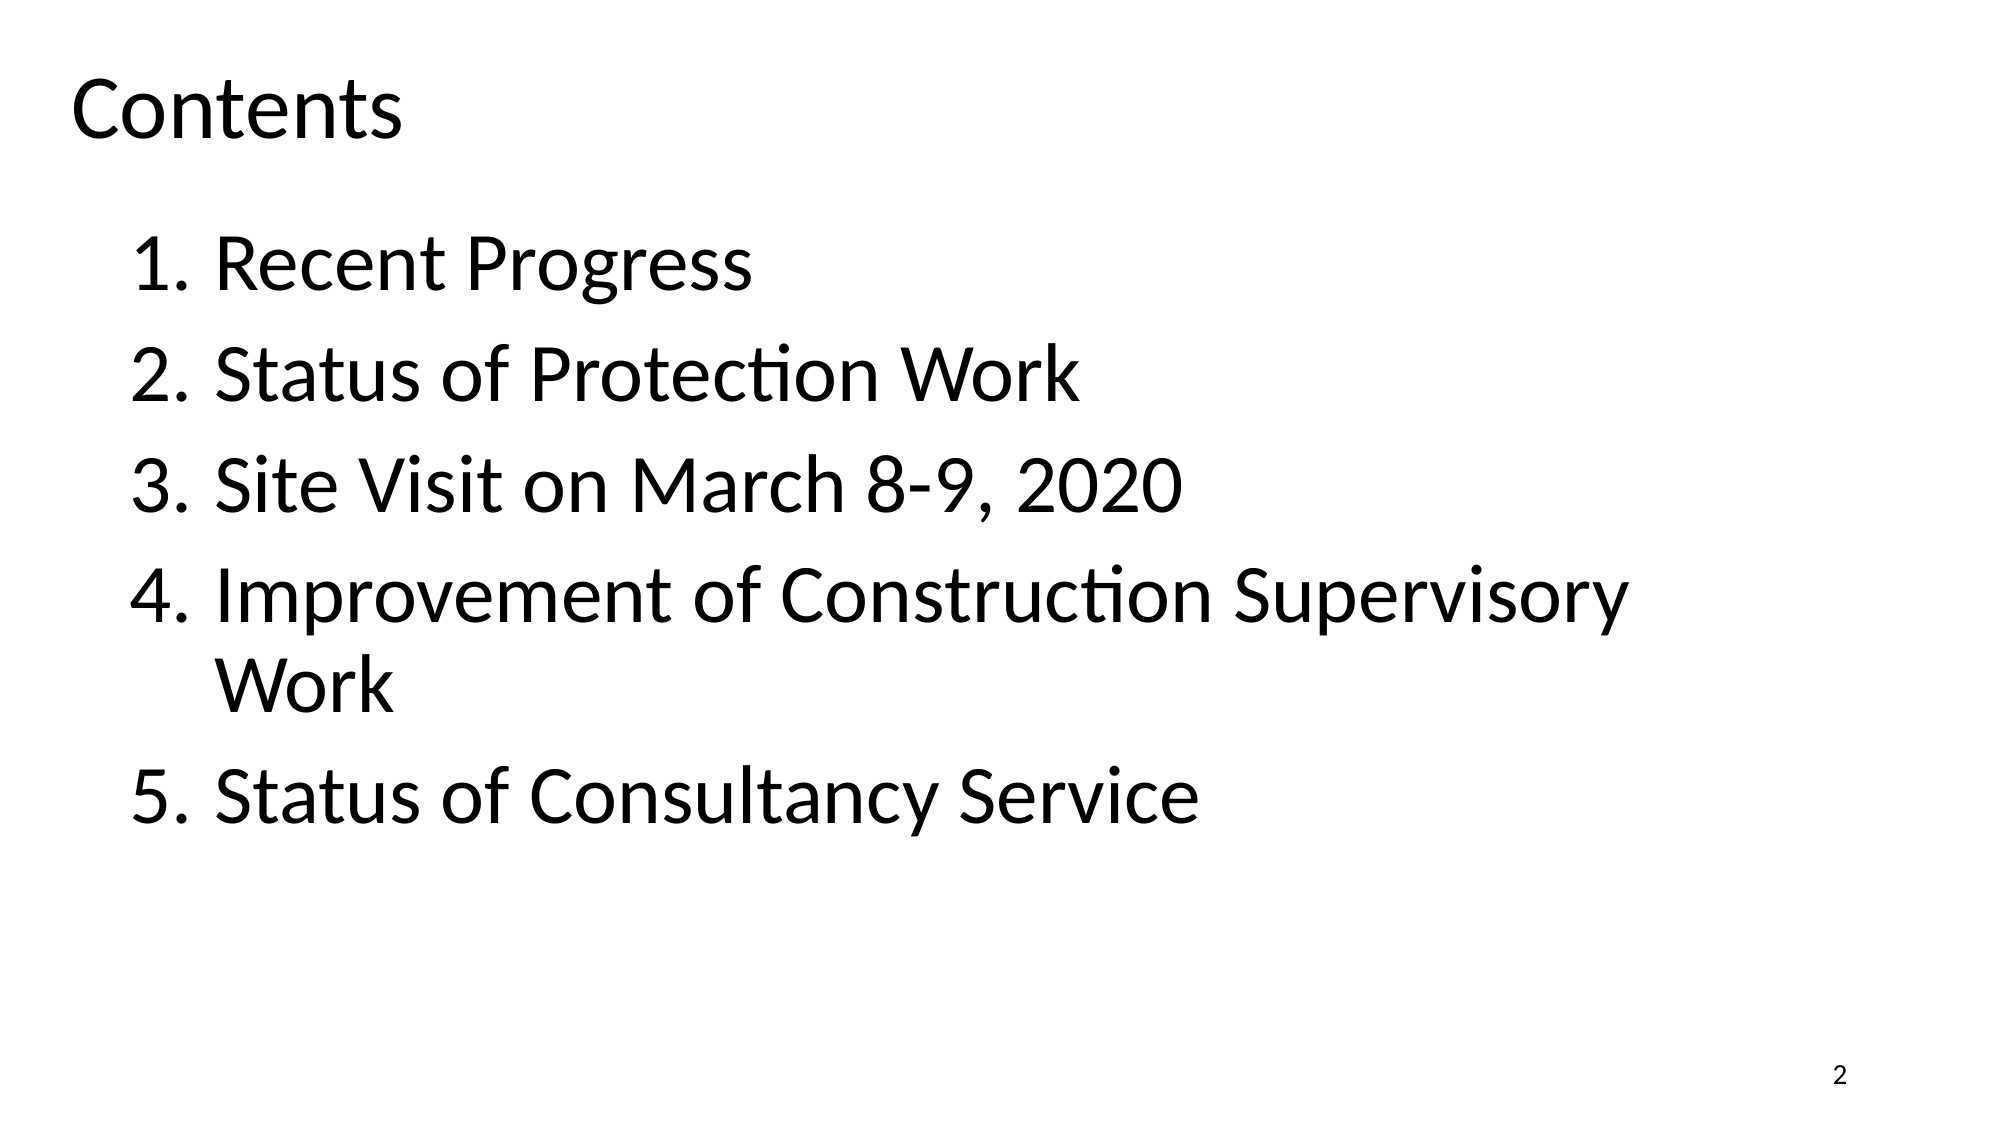

# Contents
Recent Progress
Status of Protection Work
Site Visit on March 8-9, 2020
Improvement of Construction Supervisory Work
Status of Consultancy Service
2